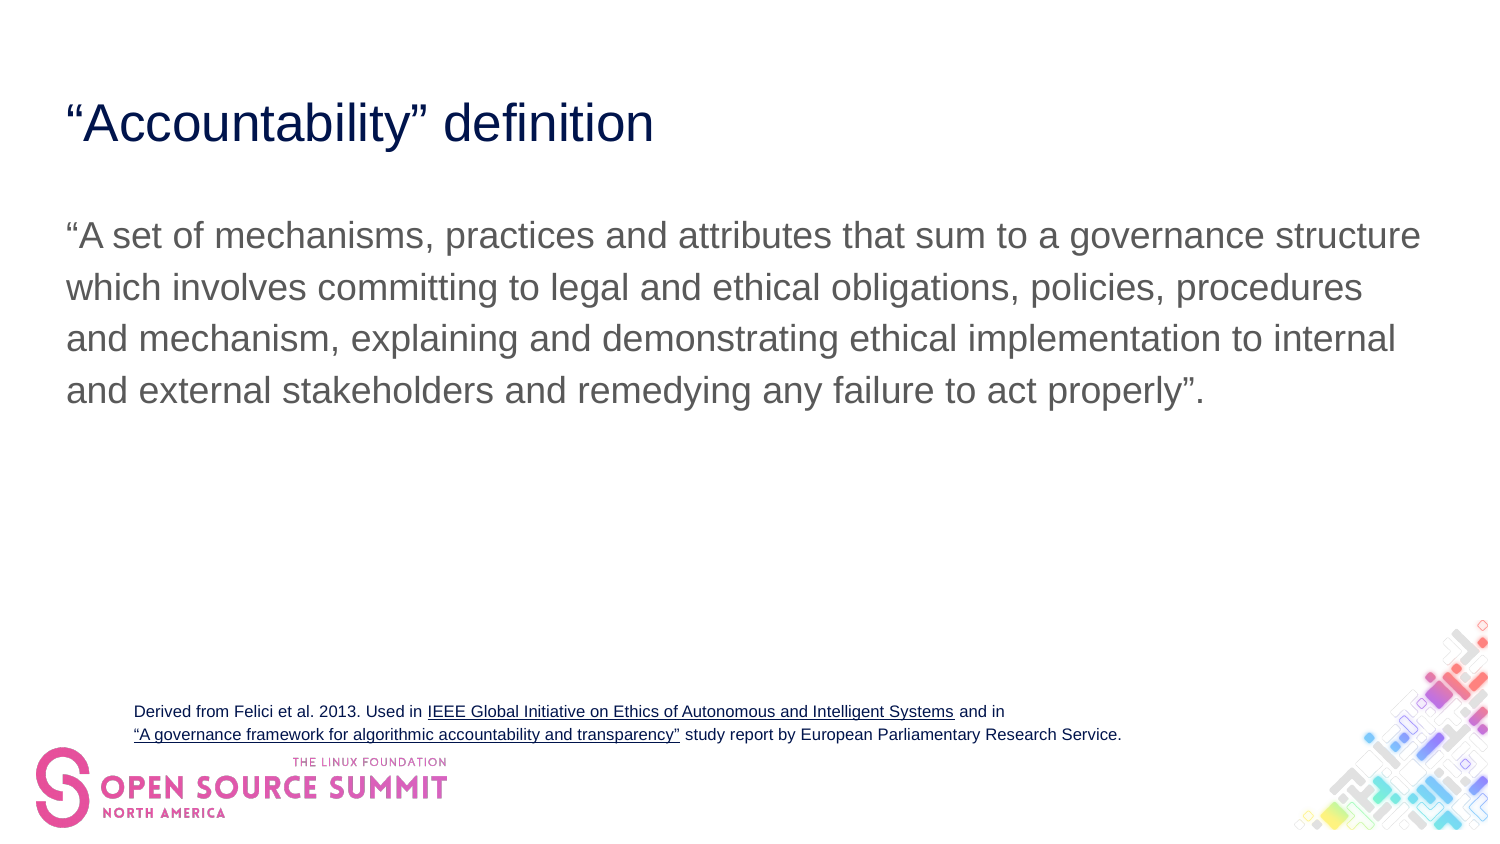

# “Accountability” definition
“A set of mechanisms, practices and attributes that sum to a governance structure which involves committing to legal and ethical obligations, policies, procedures and mechanism, explaining and demonstrating ethical implementation to internal and external stakeholders and remedying any failure to act properly”.
Derived from Felici et al. 2013. Used in IEEE Global Initiative on Ethics of Autonomous and Intelligent Systems and in “A governance framework for algorithmic accountability and transparency” study report by European Parliamentary Research Service.